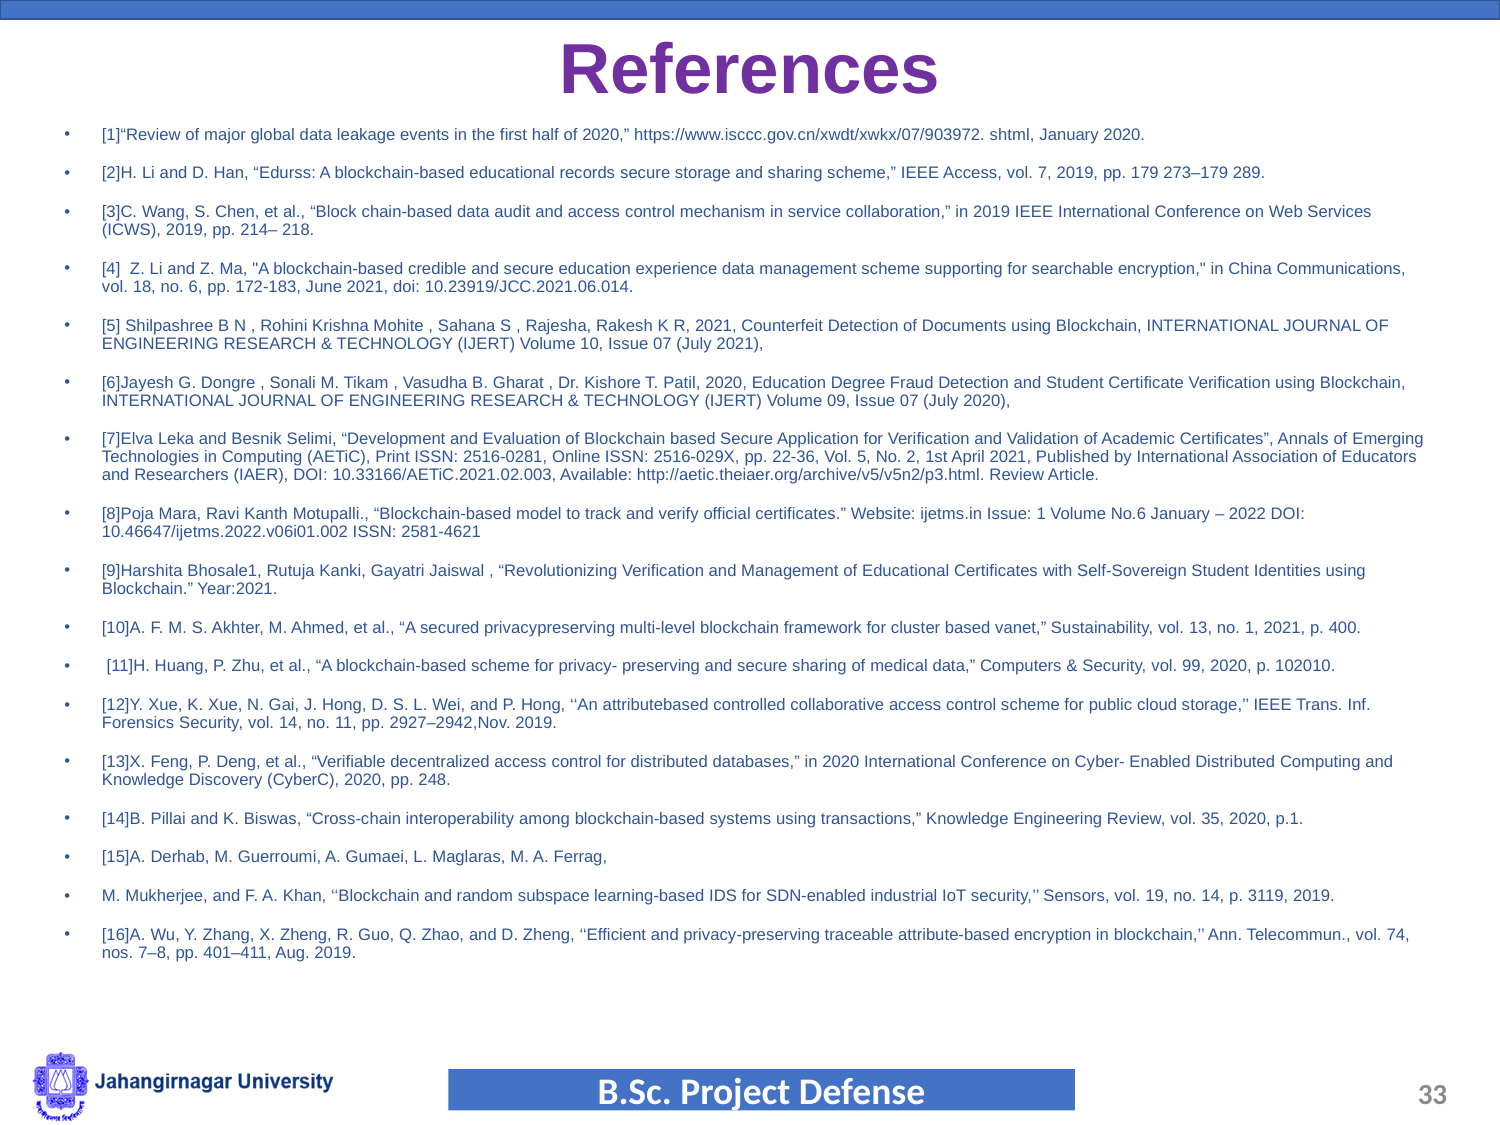

# References
[1]“Review of major global data leakage events in the first half of 2020,” https://www.isccc.gov.cn/xwdt/xwkx/07/903972. shtml, January 2020.
[2]H. Li and D. Han, “Edurss: A blockchain-based educational records secure storage and sharing scheme,” IEEE Access, vol. 7, 2019, pp. 179 273–179 289.
[3]C. Wang, S. Chen, et al., “Block chain-based data audit and access control mechanism in service collaboration,” in 2019 IEEE International Conference on Web Services (ICWS), 2019, pp. 214– 218.
[4]  Z. Li and Z. Ma, "A blockchain-based credible and secure education experience data management scheme supporting for searchable encryption," in China Communications, vol. 18, no. 6, pp. 172-183, June 2021, doi: 10.23919/JCC.2021.06.014.
[5] Shilpashree B N , Rohini Krishna Mohite , Sahana S , Rajesha, Rakesh K R, 2021, Counterfeit Detection of Documents using Blockchain, INTERNATIONAL JOURNAL OF ENGINEERING RESEARCH & TECHNOLOGY (IJERT) Volume 10, Issue 07 (July 2021),
[6]Jayesh G. Dongre , Sonali M. Tikam , Vasudha B. Gharat , Dr. Kishore T. Patil, 2020, Education Degree Fraud Detection and Student Certificate Verification using Blockchain, INTERNATIONAL JOURNAL OF ENGINEERING RESEARCH & TECHNOLOGY (IJERT) Volume 09, Issue 07 (July 2020),
[7]Elva Leka and Besnik Selimi, “Development and Evaluation of Blockchain based Secure Application for Verification and Validation of Academic Certificates”, Annals of Emerging Technologies in Computing (AETiC), Print ISSN: 2516-0281, Online ISSN: 2516-029X, pp. 22-36, Vol. 5, No. 2, 1st April 2021, Published by International Association of Educators and Researchers (IAER), DOI: 10.33166/AETiC.2021.02.003, Available: http://aetic.theiaer.org/archive/v5/v5n2/p3.html. Review Article.
[8]Poja Mara, Ravi Kanth Motupalli., “Blockchain-based model to track and verify official certificates.” Website: ijetms.in Issue: 1 Volume No.6 January – 2022 DOI: 10.46647/ijetms.2022.v06i01.002 ISSN: 2581-4621
[9]Harshita Bhosale1, Rutuja Kanki, Gayatri Jaiswal , “Revolutionizing Verification and Management of Educational Certificates with Self-Sovereign Student Identities using Blockchain.” Year:2021.
[10]A. F. M. S. Akhter, M. Ahmed, et al., “A secured privacypreserving multi-level blockchain framework for cluster based vanet,” Sustainability, vol. 13, no. 1, 2021, p. 400.
 [11]H. Huang, P. Zhu, et al., “A blockchain-based scheme for privacy- preserving and secure sharing of medical data,” Computers & Security, vol. 99, 2020, p. 102010.
[12]Y. Xue, K. Xue, N. Gai, J. Hong, D. S. L. Wei, and P. Hong, ‘‘An attributebased controlled collaborative access control scheme for public cloud storage,’’ IEEE Trans. Inf. Forensics Security, vol. 14, no. 11, pp. 2927–2942,Nov. 2019.
[13]X. Feng, P. Deng, et al., “Verifiable decentralized access control for distributed databases,” in 2020 International Conference on Cyber- Enabled Distributed Computing and Knowledge Discovery (CyberC), 2020, pp. 248.
[14]B. Pillai and K. Biswas, “Cross-chain interoperability among blockchain-based systems using transactions,” Knowledge Engineering Review, vol. 35, 2020, p.1.
[15]A. Derhab, M. Guerroumi, A. Gumaei, L. Maglaras, M. A. Ferrag,
M. Mukherjee, and F. A. Khan, ‘‘Blockchain and random subspace learning-based IDS for SDN-enabled industrial IoT security,’’ Sensors, vol. 19, no. 14, p. 3119, 2019.
[16]A. Wu, Y. Zhang, X. Zheng, R. Guo, Q. Zhao, and D. Zheng, ‘‘Efficient and privacy-preserving traceable attribute-based encryption in blockchain,’’ Ann. Telecommun., vol. 74, nos. 7–8, pp. 401–411, Aug. 2019.
33